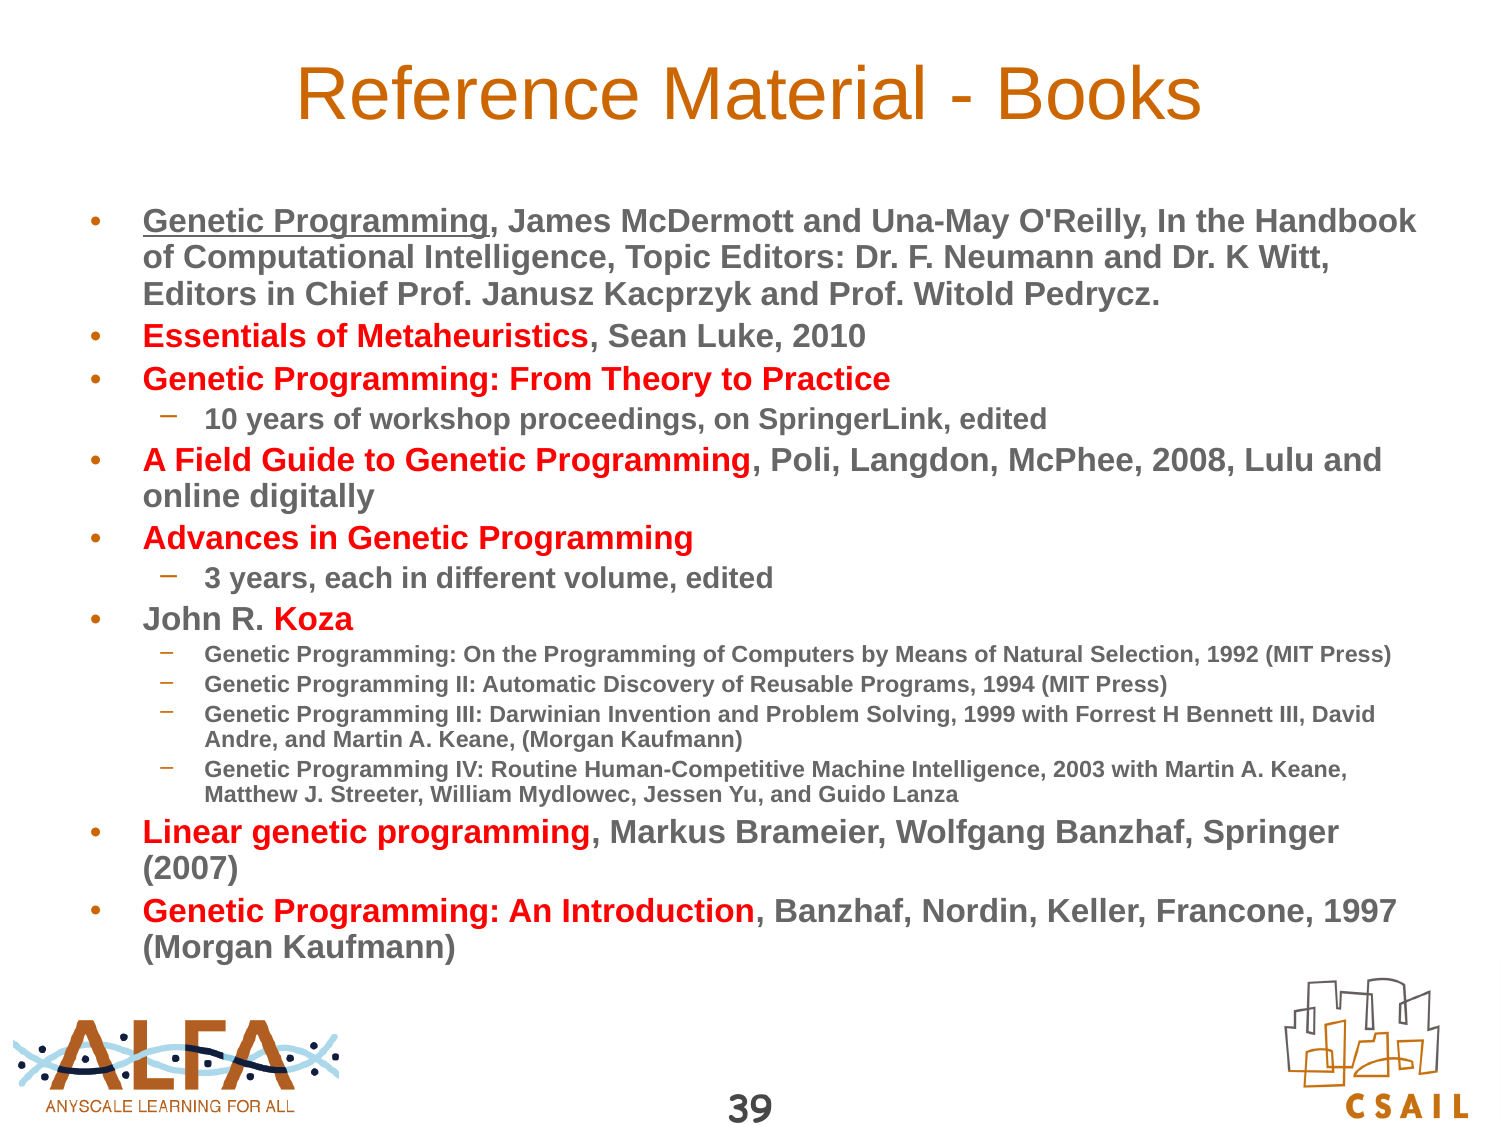

# Reference Material - Books

Genetic Programming, James McDermott and Una-May O'Reilly, In the Handbook of Computational Intelligence, Topic Editors: Dr. F. Neumann and Dr. K Witt, Editors in Chief Prof. Janusz Kacprzyk and Prof. Witold Pedrycz.
Essentials of Metaheuristics, Sean Luke, 2010
Genetic Programming: From Theory to Practice
10 years of workshop proceedings, on SpringerLink, edited
A Field Guide to Genetic Programming, Poli, Langdon, McPhee, 2008, Lulu and online digitally
Advances in Genetic Programming
3 years, each in different volume, edited
John R. Koza
Genetic Programming: On the Programming of Computers by Means of Natural Selection, 1992 (MIT Press)
Genetic Programming II: Automatic Discovery of Reusable Programs, 1994 (MIT Press)
Genetic Programming III: Darwinian Invention and Problem Solving, 1999 with Forrest H Bennett III, David Andre, and Martin A. Keane, (Morgan Kaufmann)
Genetic Programming IV: Routine Human-Competitive Machine Intelligence, 2003 with Martin A. Keane, Matthew J. Streeter, William Mydlowec, Jessen Yu, and Guido Lanza
Linear genetic programming, Markus Brameier, Wolfgang Banzhaf, Springer (2007)
Genetic Programming: An Introduction, Banzhaf, Nordin, Keller, Francone, 1997 (Morgan Kaufmann)

39